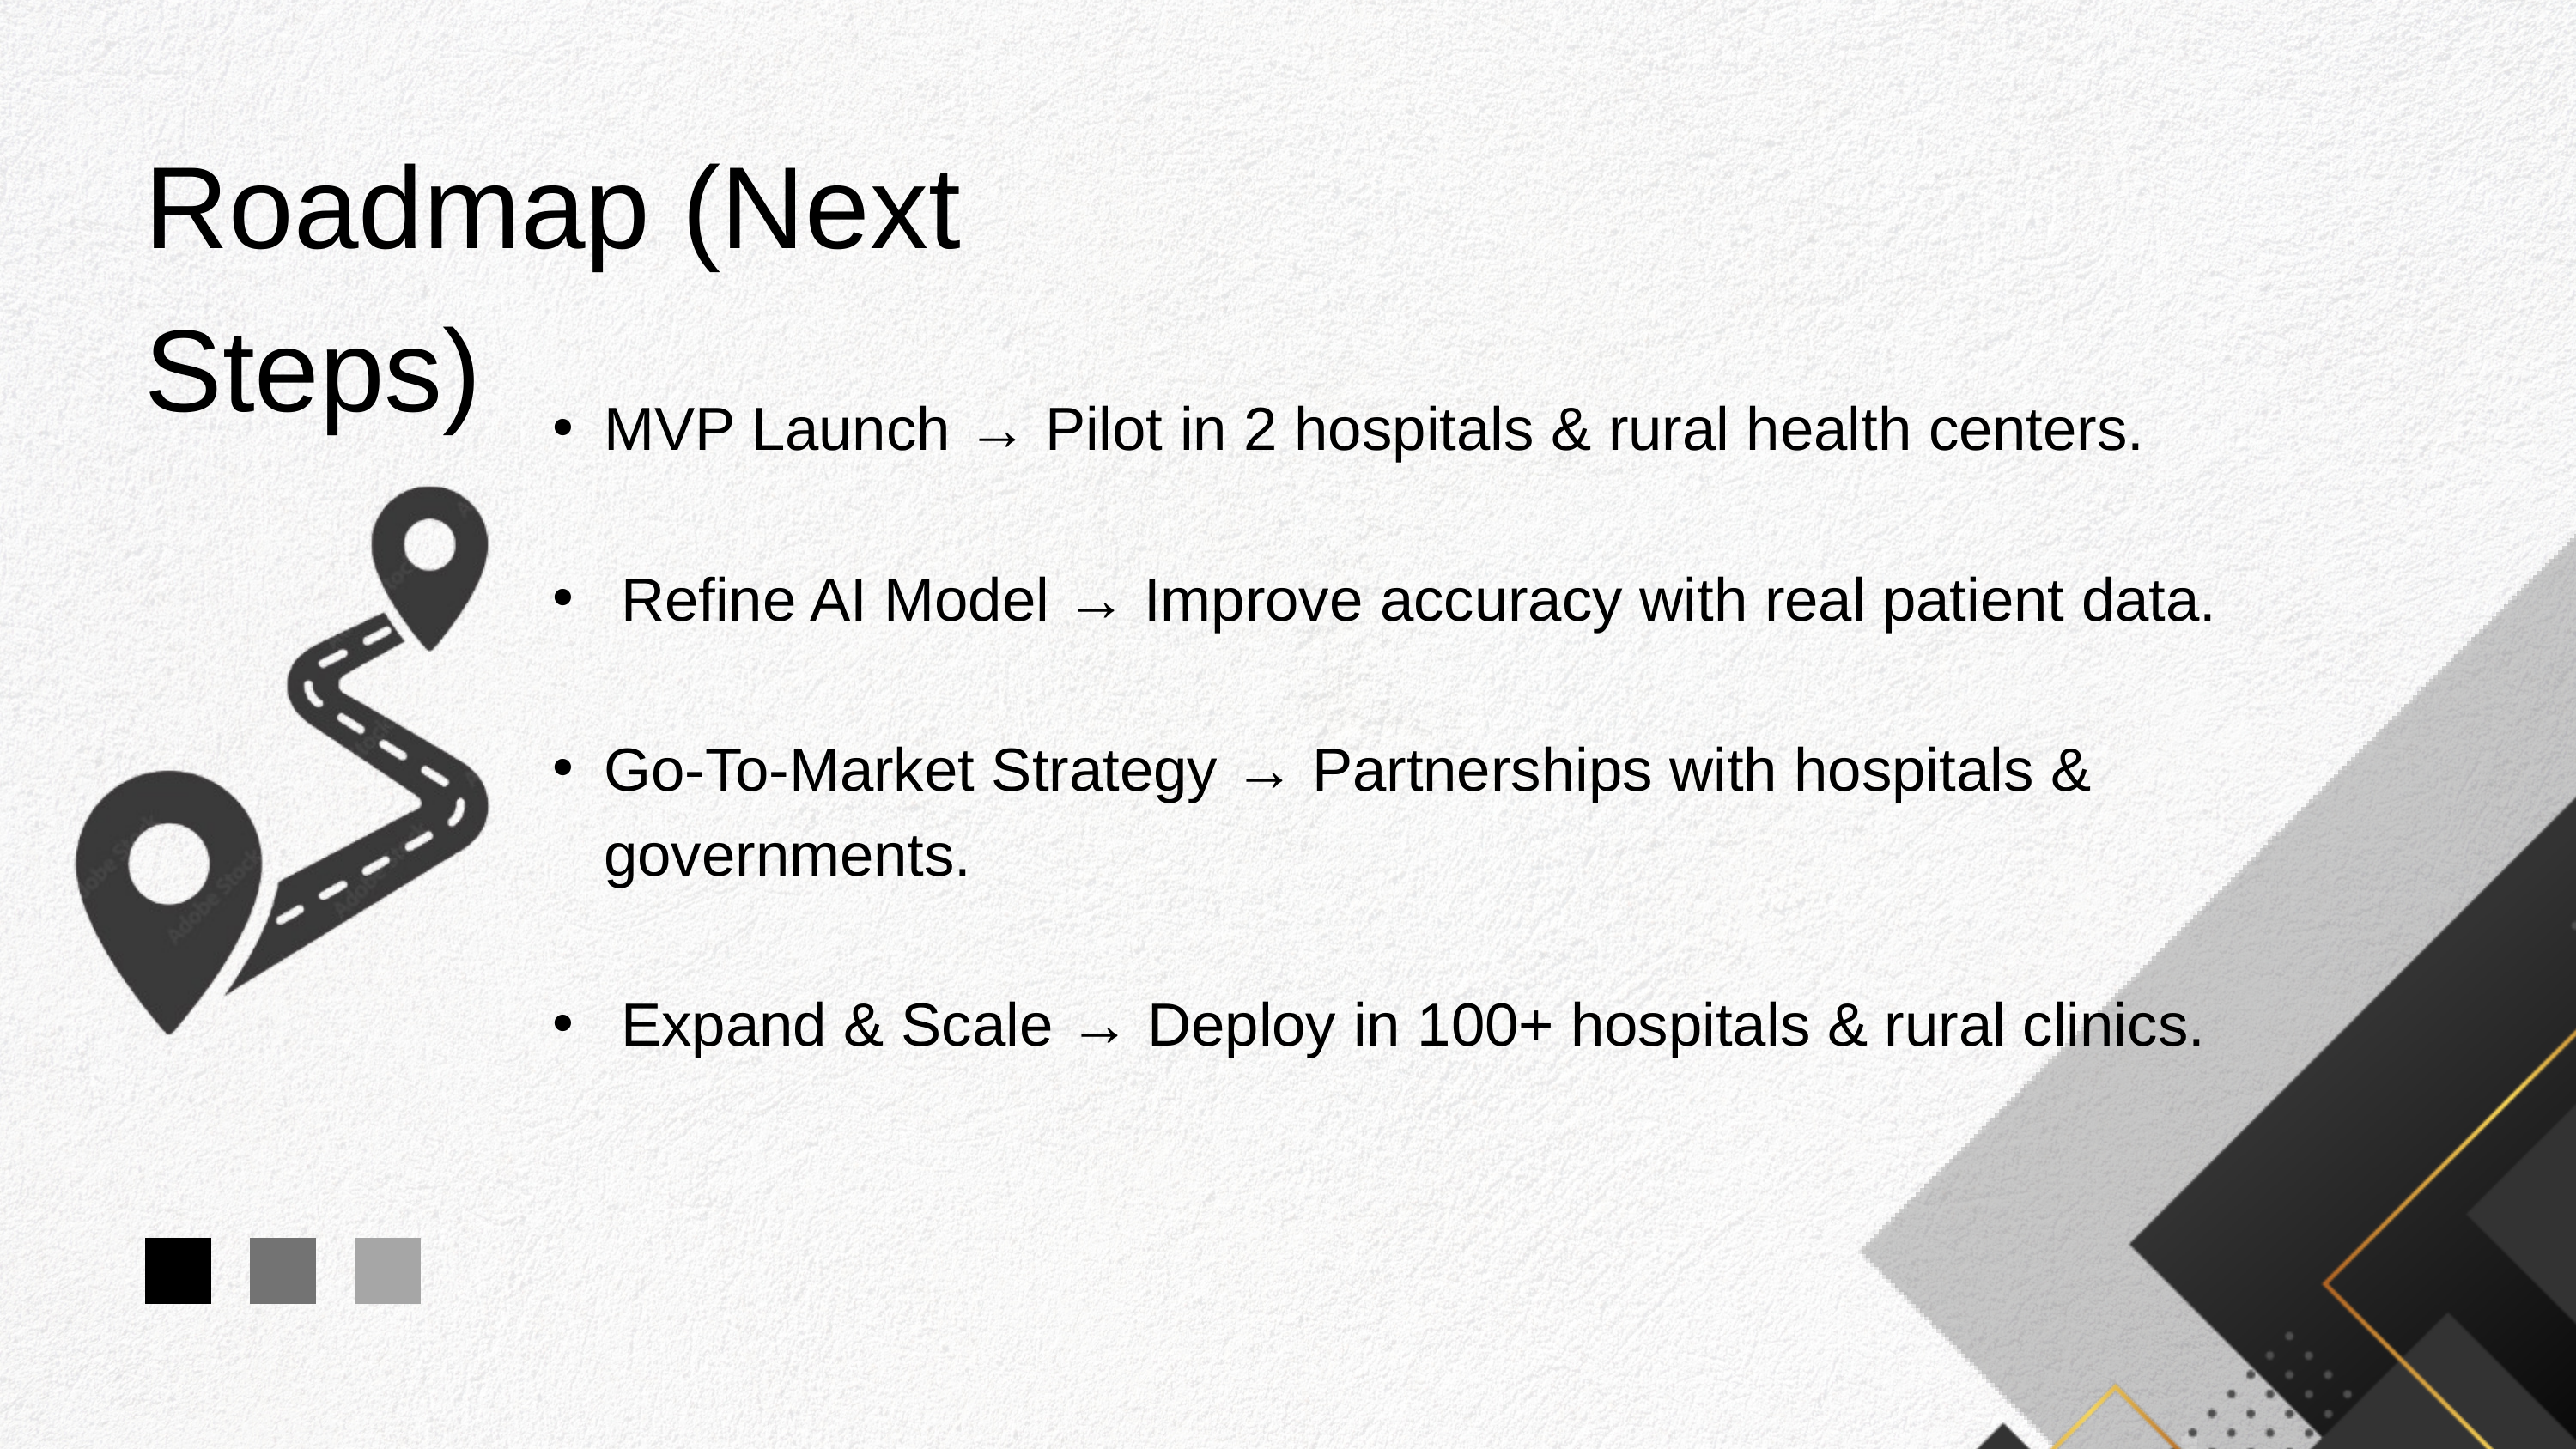

Roadmap (Next Steps)

MVP Launch → Pilot in 2 hospitals & rural health centers.

 Refine AI Model → Improve accuracy with real patient data.

Go-To-Market Strategy → Partnerships with hospitals & governments.

 Expand & Scale → Deploy in 100+ hospitals & rural clinics.